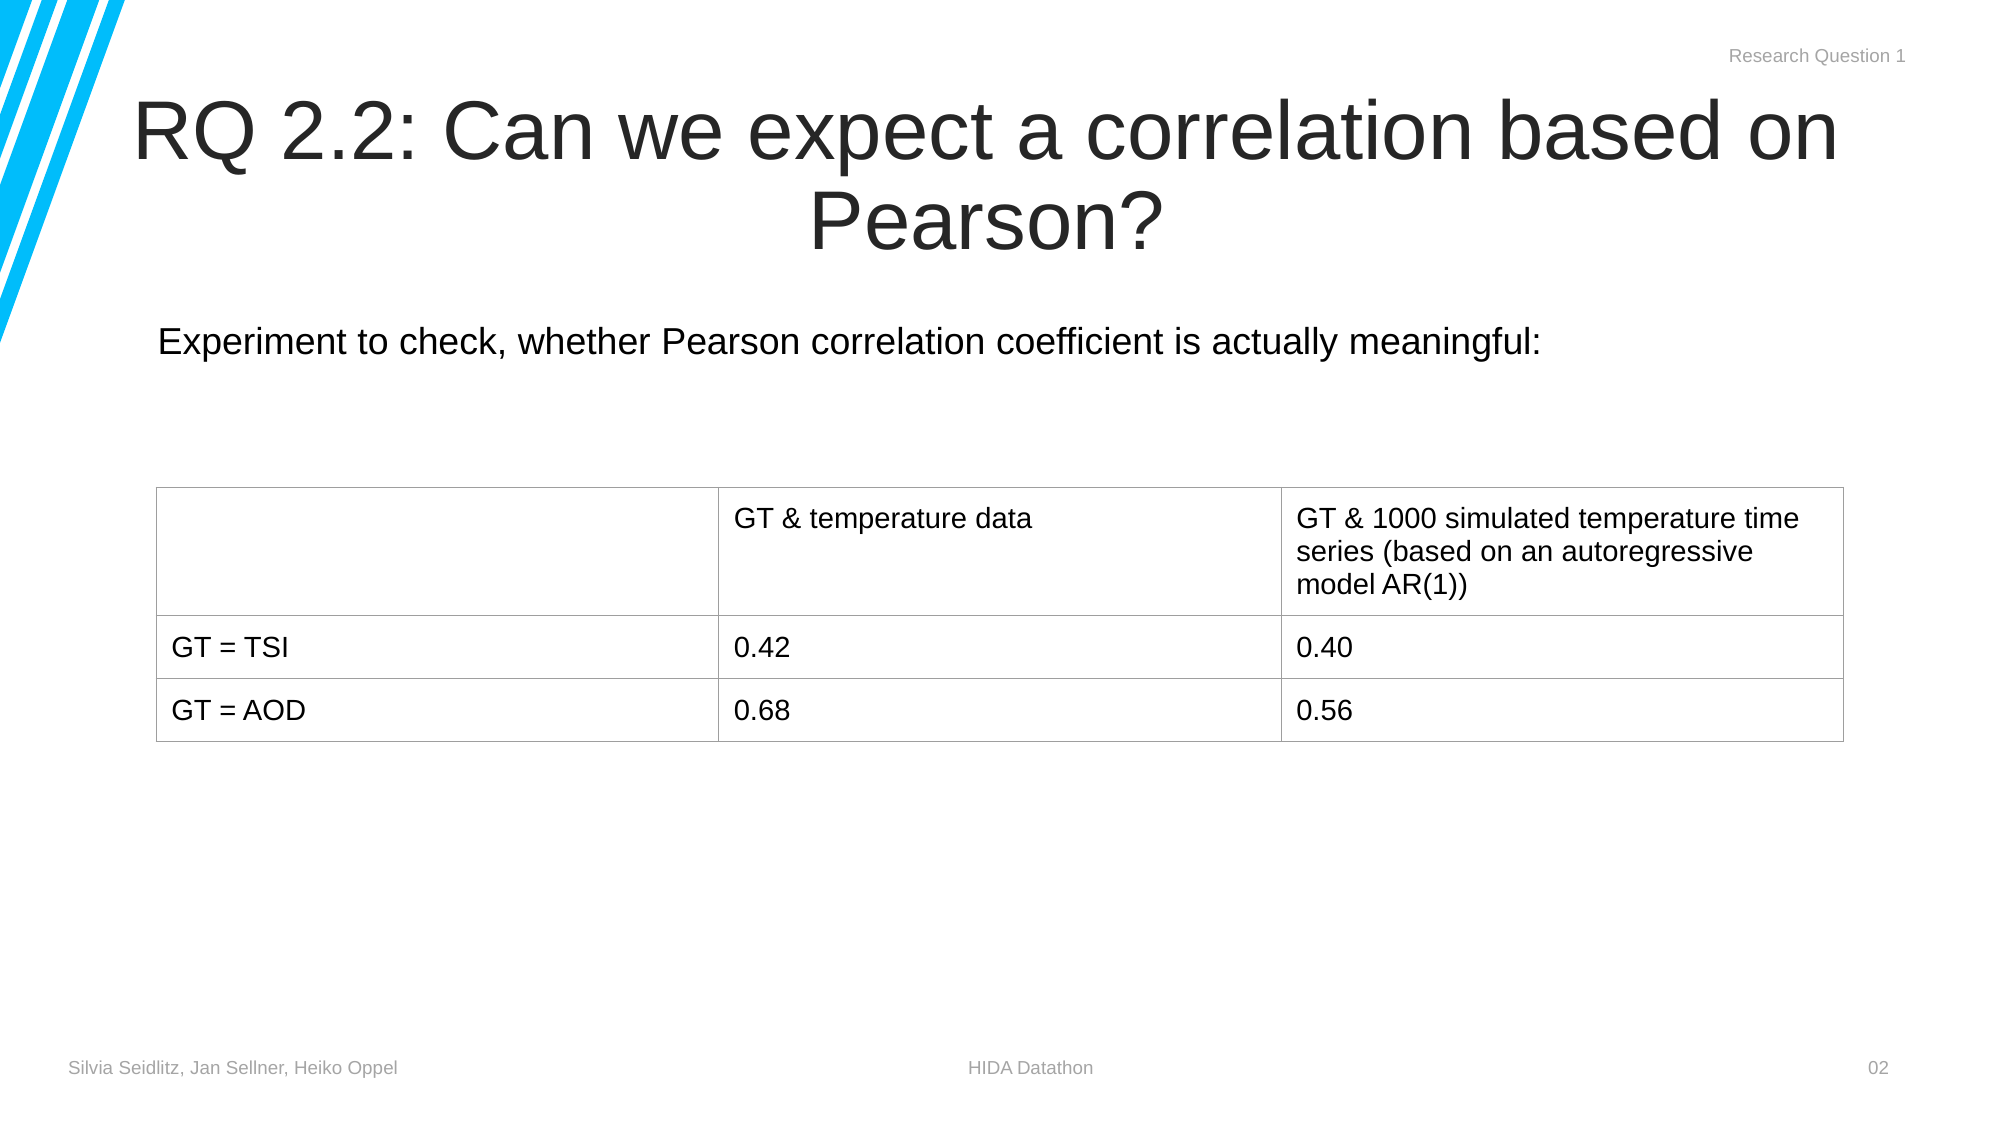

Research Question 1
RQ 2.2: Can we expect a correlation based on Pearson?
Experiment to check, whether Pearson correlation coefficient is actually meaningful:

|  | GT & temperature data | GT & 1000 simulated temperature time series (based on an autoregressive model AR(1)) |
| --- | --- | --- |
| GT = TSI | 0.42 | 0.40 |
| GT = AOD | 0.68 | 0.56 |
Silvia Seidlitz, Jan Sellner, Heiko Oppel				HIDA Datathon 						02